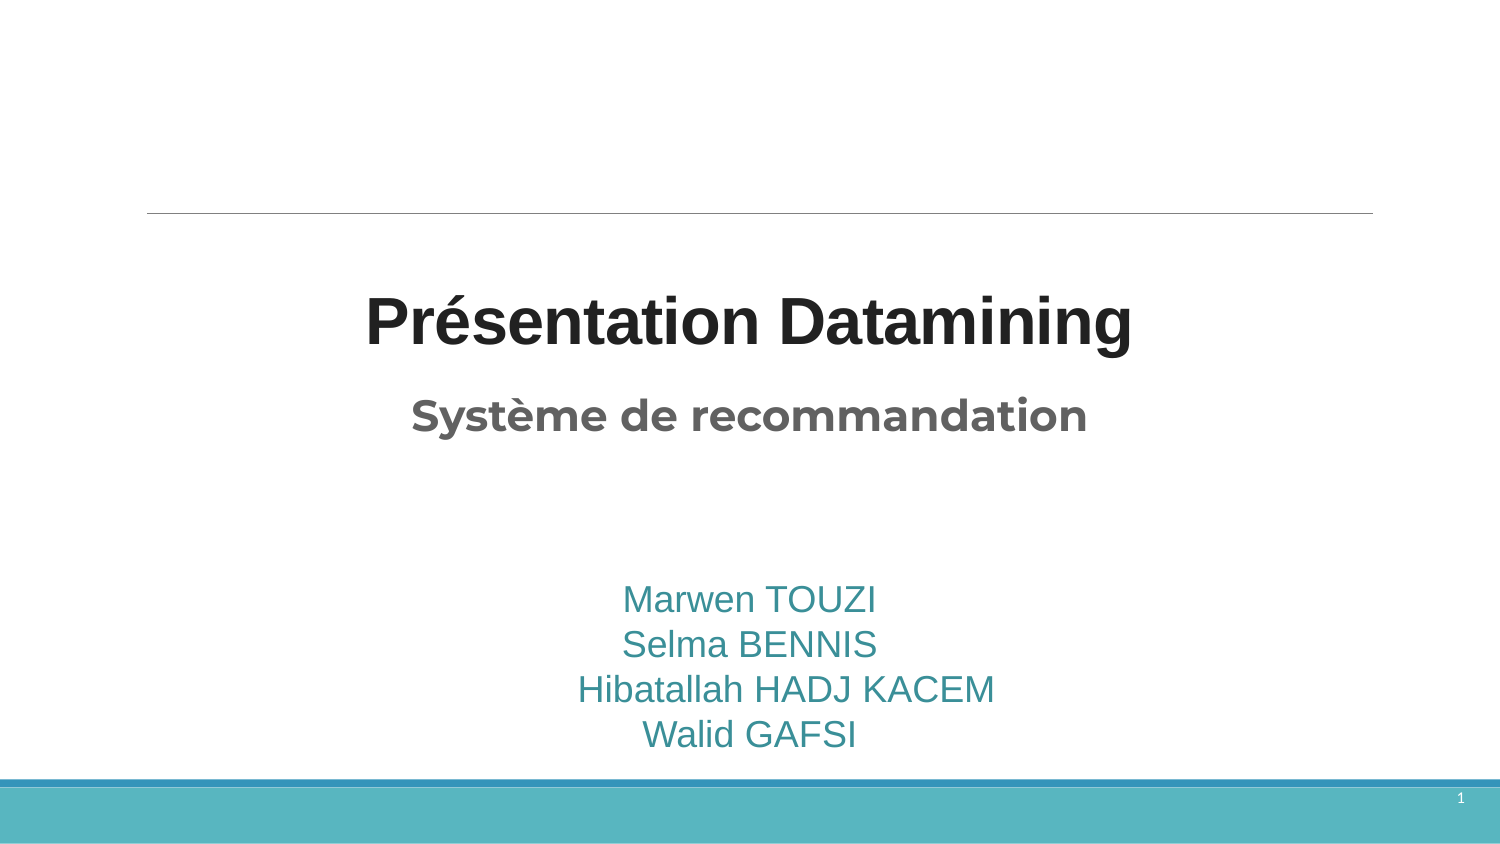

# Présentation Datamining
Système de recommandation
Marwen TOUZI
Selma BENNIS
       Hibatallah HADJ KACEM
Walid GAFSI
1